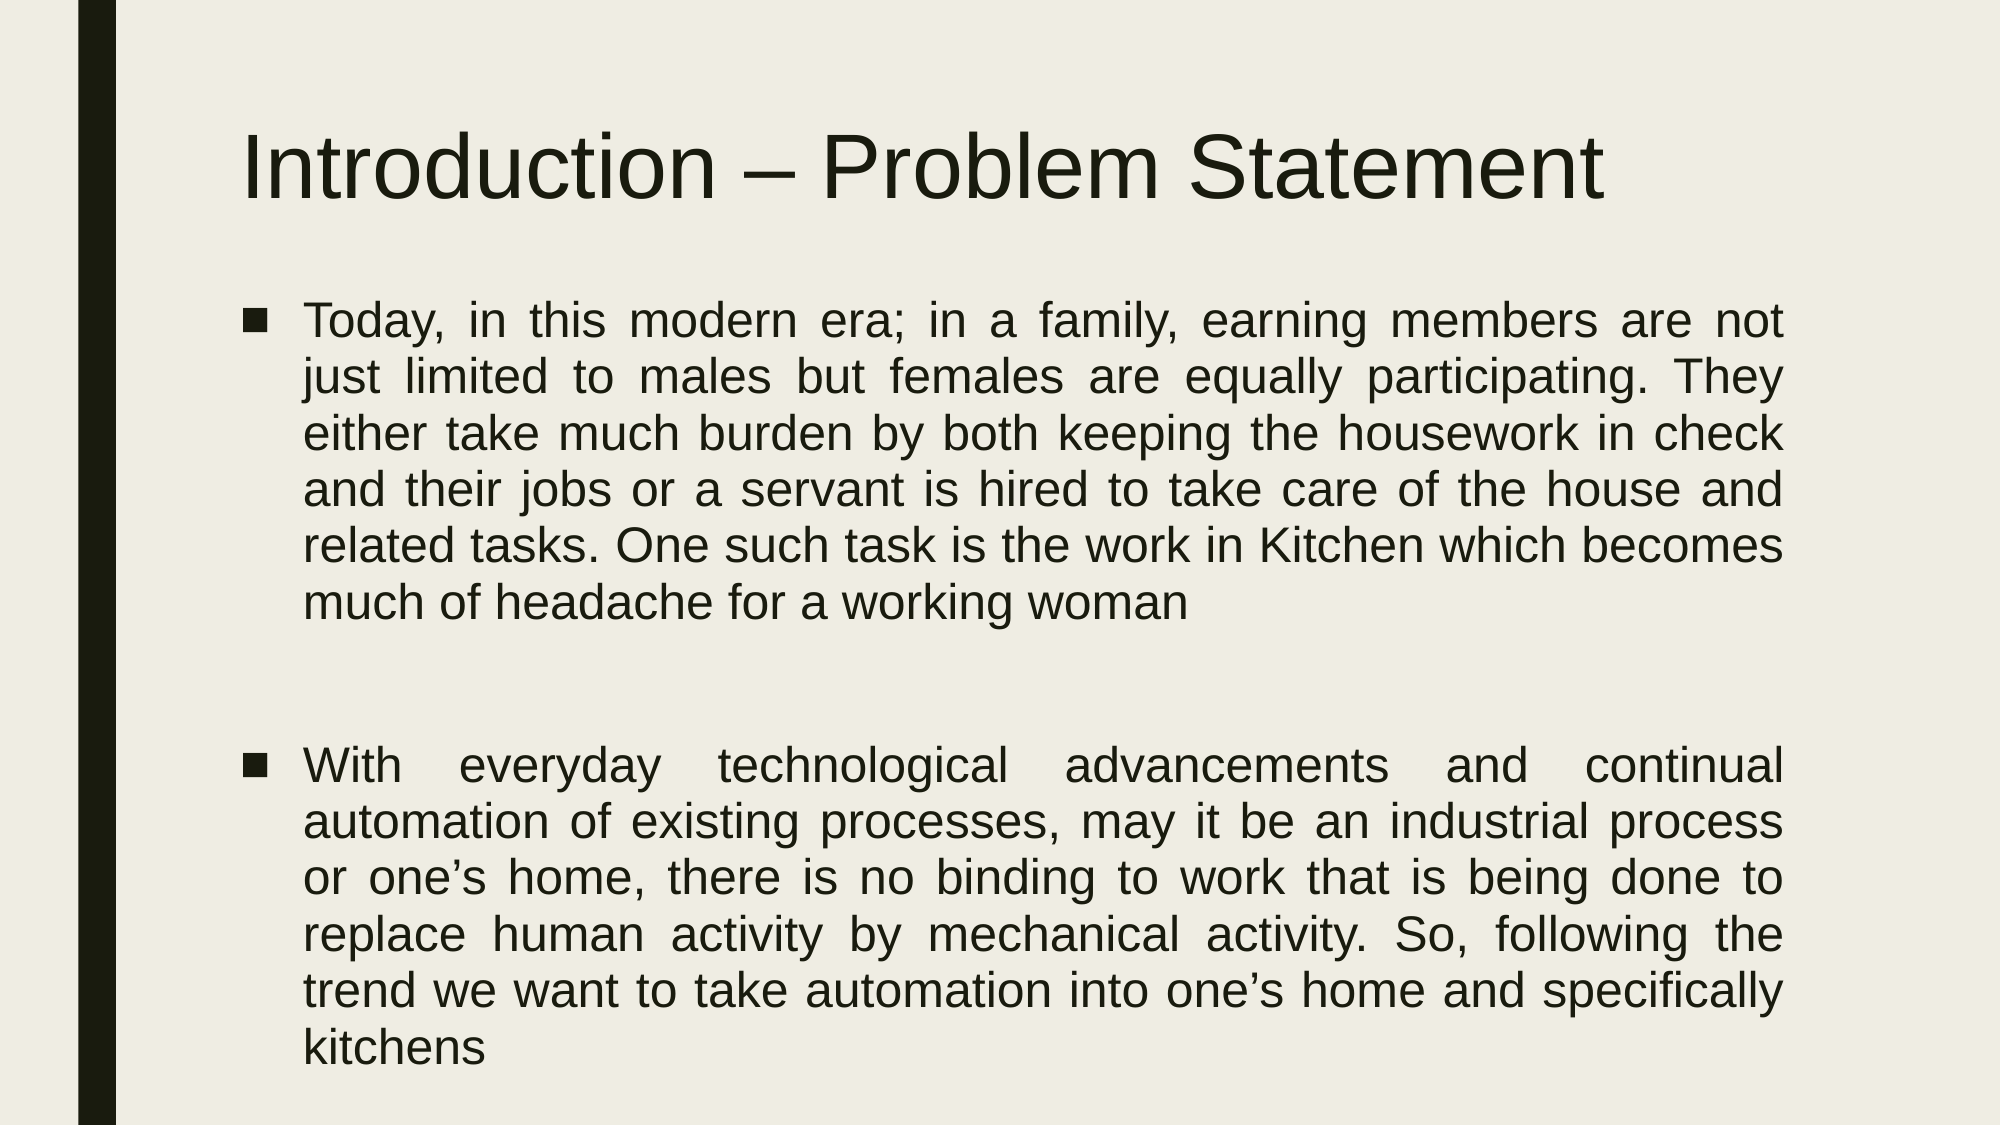

# Introduction – Problem Statement
Today, in this modern era; in a family, earning members are not just limited to males but females are equally participating. They either take much burden by both keeping the housework in check and their jobs or a servant is hired to take care of the house and related tasks. One such task is the work in Kitchen which becomes much of headache for a working woman

With everyday technological advancements and continual automation of existing processes, may it be an industrial process or one’s home, there is no binding to work that is being done to replace human activity by mechanical activity. So, following the trend we want to take automation into one’s home and specifically kitchens